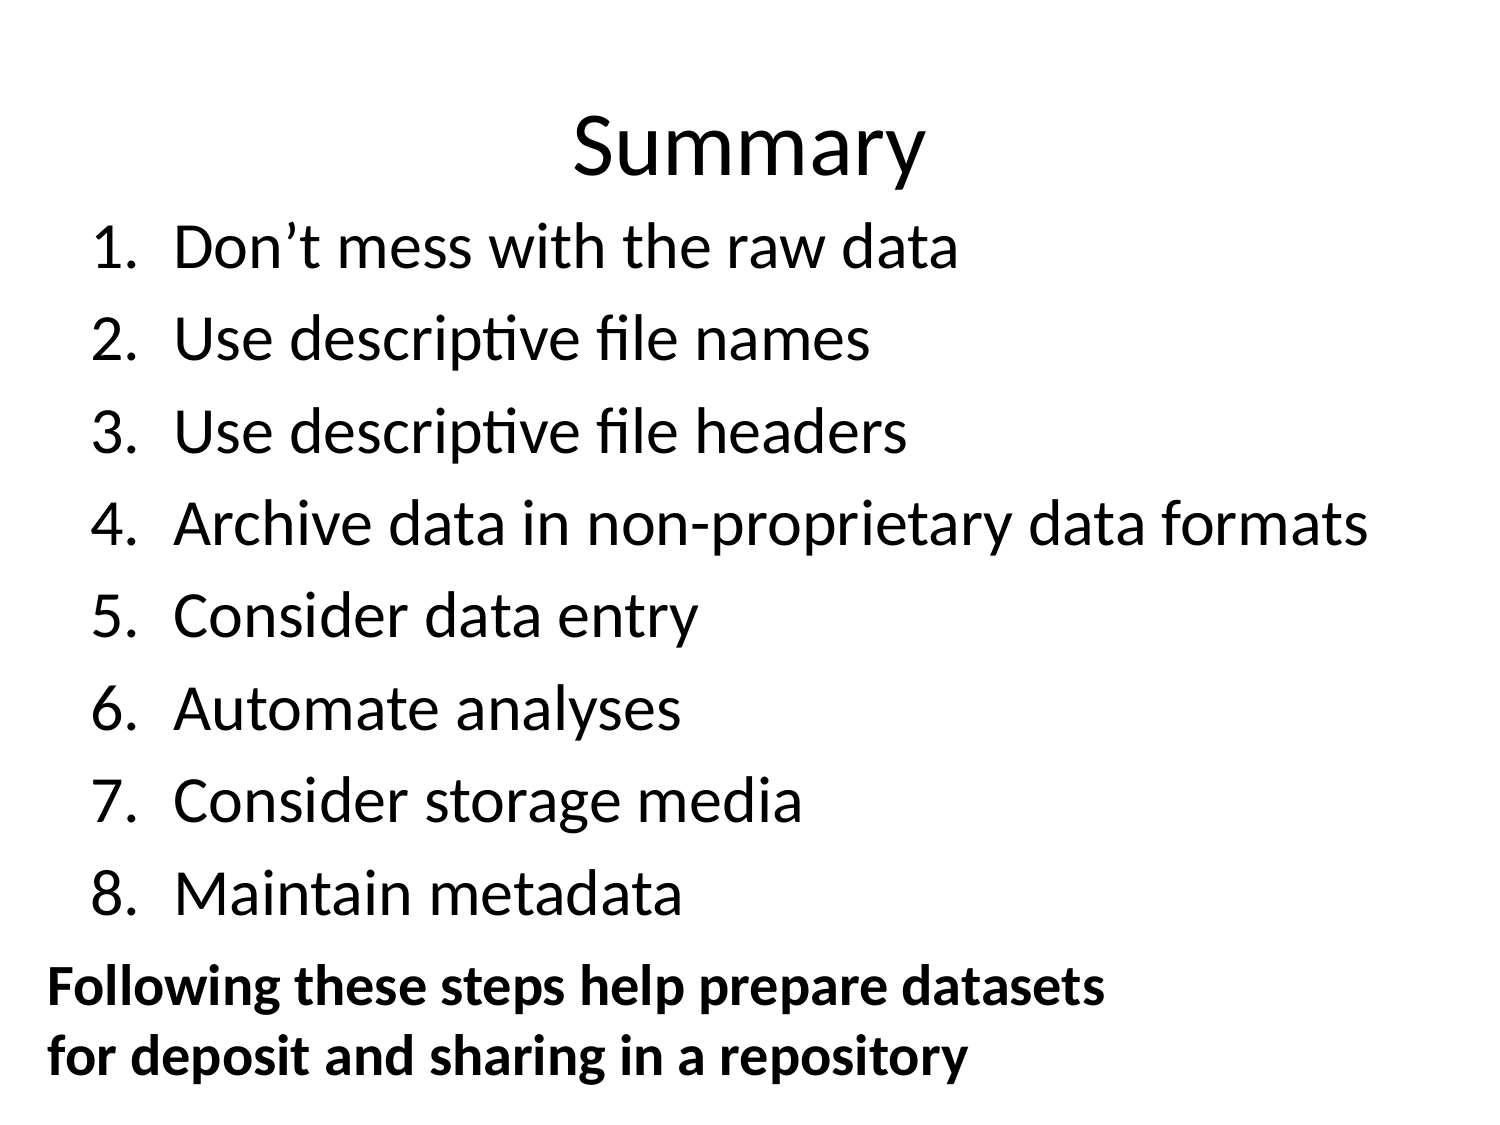

# Summary
Don’t mess with the raw data
Use descriptive file names
Use descriptive file headers
Archive data in non-proprietary data formats
Consider data entry
Automate analyses
Consider storage media
Maintain metadata
Following these steps help prepare datasets for deposit and sharing in a repository